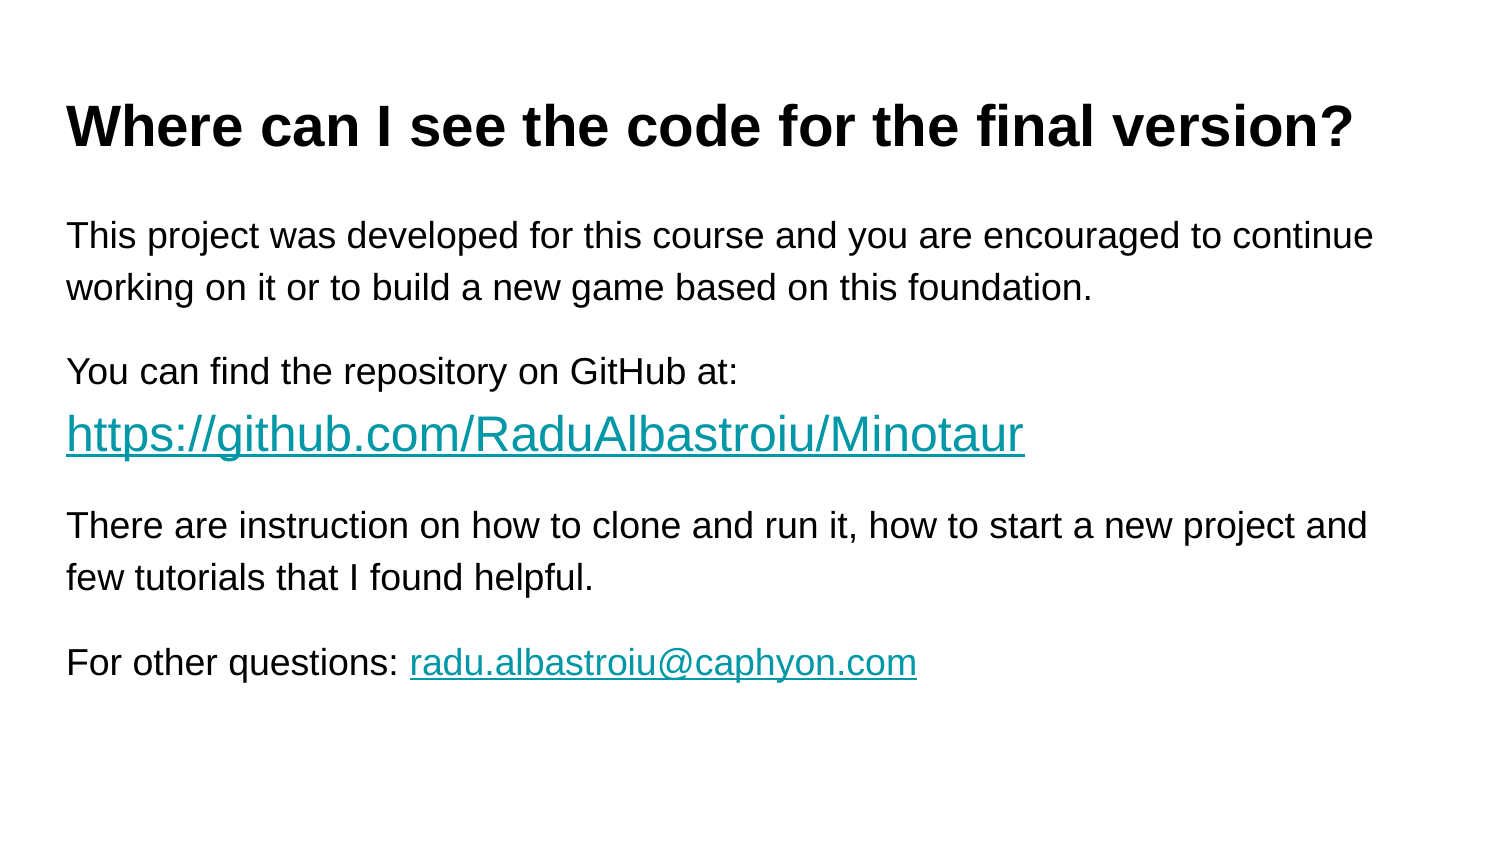

# Where can I see the code for the final version?
This project was developed for this course and you are encouraged to continue working on it or to build a new game based on this foundation.
You can find the repository on GitHub at: https://github.com/RaduAlbastroiu/Minotaur
There are instruction on how to clone and run it, how to start a new project and few tutorials that I found helpful.
For other questions: radu.albastroiu@caphyon.com